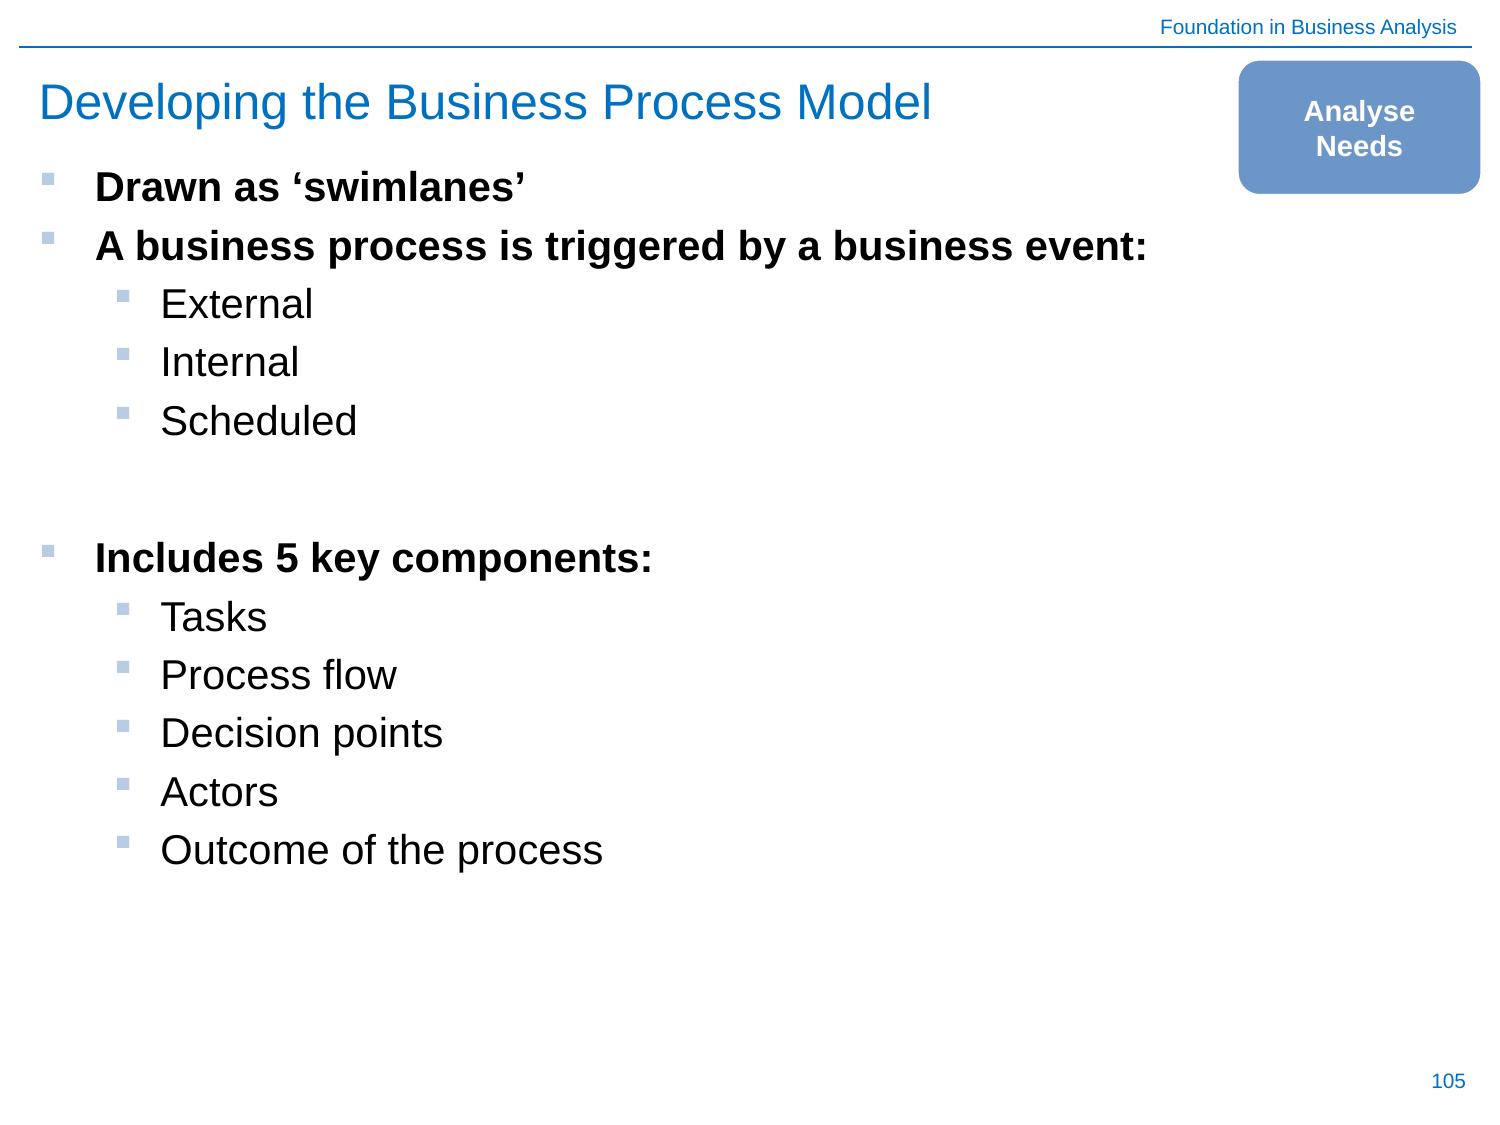

# Developing the Business Process Model
Analyse Needs
Drawn as ‘swimlanes’
A business process is triggered by a business event:
External
Internal
Scheduled

Includes 5 key components:
Tasks
Process flow
Decision points
Actors
Outcome of the process